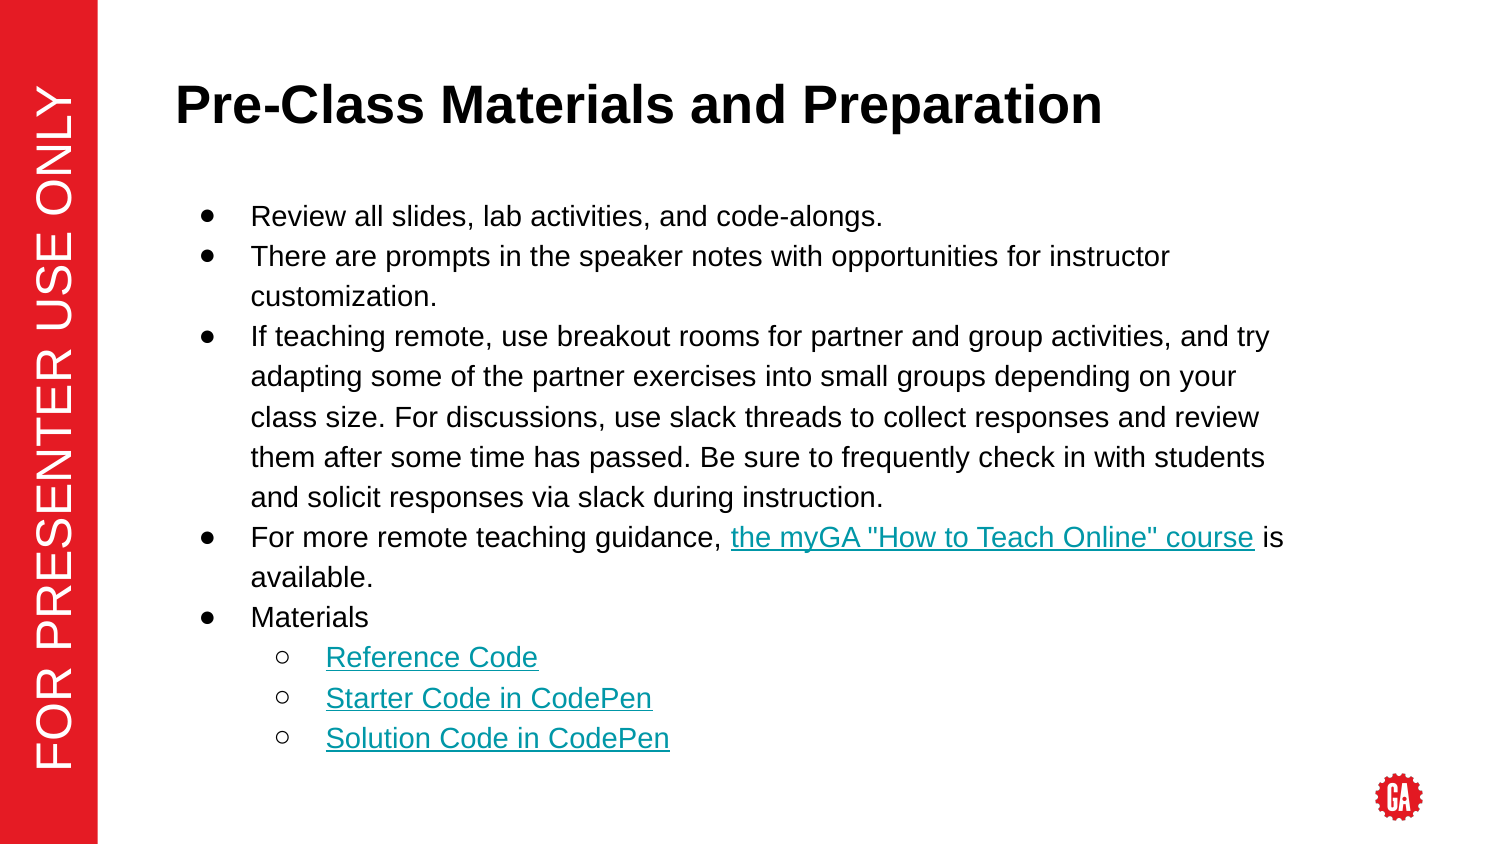

# Pre-Class Materials and Preparation

Review all slides, lab activities, and code-alongs.
There are prompts in the speaker notes with opportunities for instructor customization.
If teaching remote, use breakout rooms for partner and group activities, and try adapting some of the partner exercises into small groups depending on your class size. For discussions, use slack threads to collect responses and review them after some time has passed. Be sure to frequently check in with students and solicit responses via slack during instruction.
For more remote teaching guidance, the myGA "How to Teach Online" course is available.
Materials
Reference Code
Starter Code in CodePen
Solution Code in CodePen